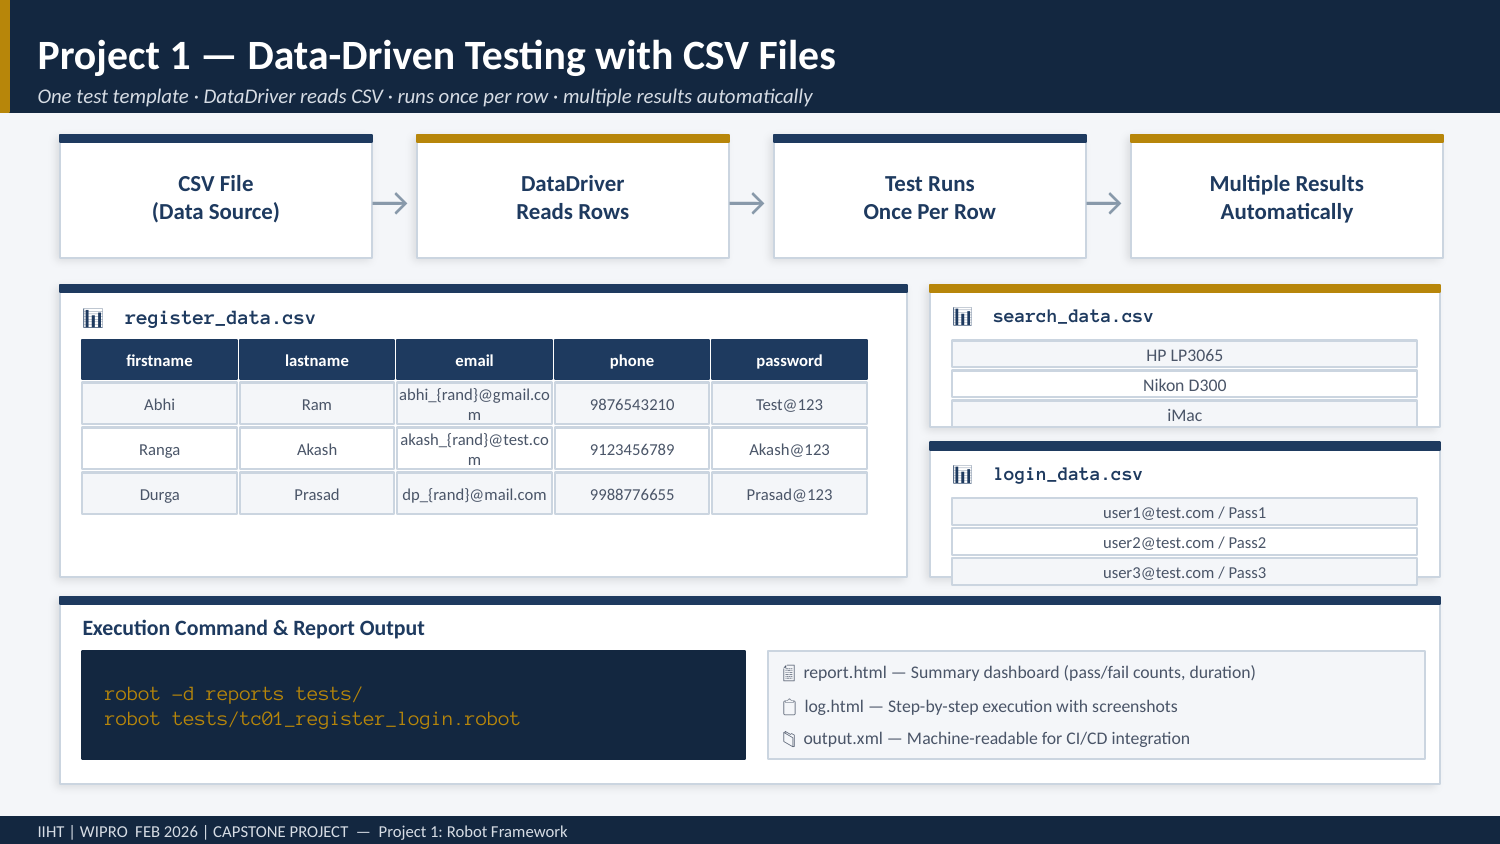

Project 1 — Data-Driven Testing with CSV Files
One test template · DataDriver reads CSV · runs once per row · multiple results automatically

CSV File
(Data Source)
DataDriver
Reads Rows
Test Runs
Once Per Row
Multiple Results
Automatically
→
→
→

📊  register_data.csv
📊  search_data.csv

firstname

lastname

email

phone

password

HP LP3065

Nikon D300

Abhi

Ram

abhi_{rand}@gmail.com

9876543210

Test@123

iMac

Ranga

Akash

akash_{rand}@test.com

9123456789

Akash@123

📊  login_data.csv

Durga

Prasad

dp_{rand}@mail.com

9988776655

Prasad@123

user1@test.com / Pass1

user2@test.com / Pass2

user3@test.com / Pass3

Execution Command & Report Output

robot -d reports tests/
robot tests/tc01_register_login.robot
📄  report.html — Summary dashboard (pass/fail counts, duration)
📋  log.html — Step-by-step execution with screenshots
📁  output.xml — Machine-readable for CI/CD integration

IIHT | WIPRO  FEB 2026 | CAPSTONE PROJECT  —  Project 1: Robot Framework